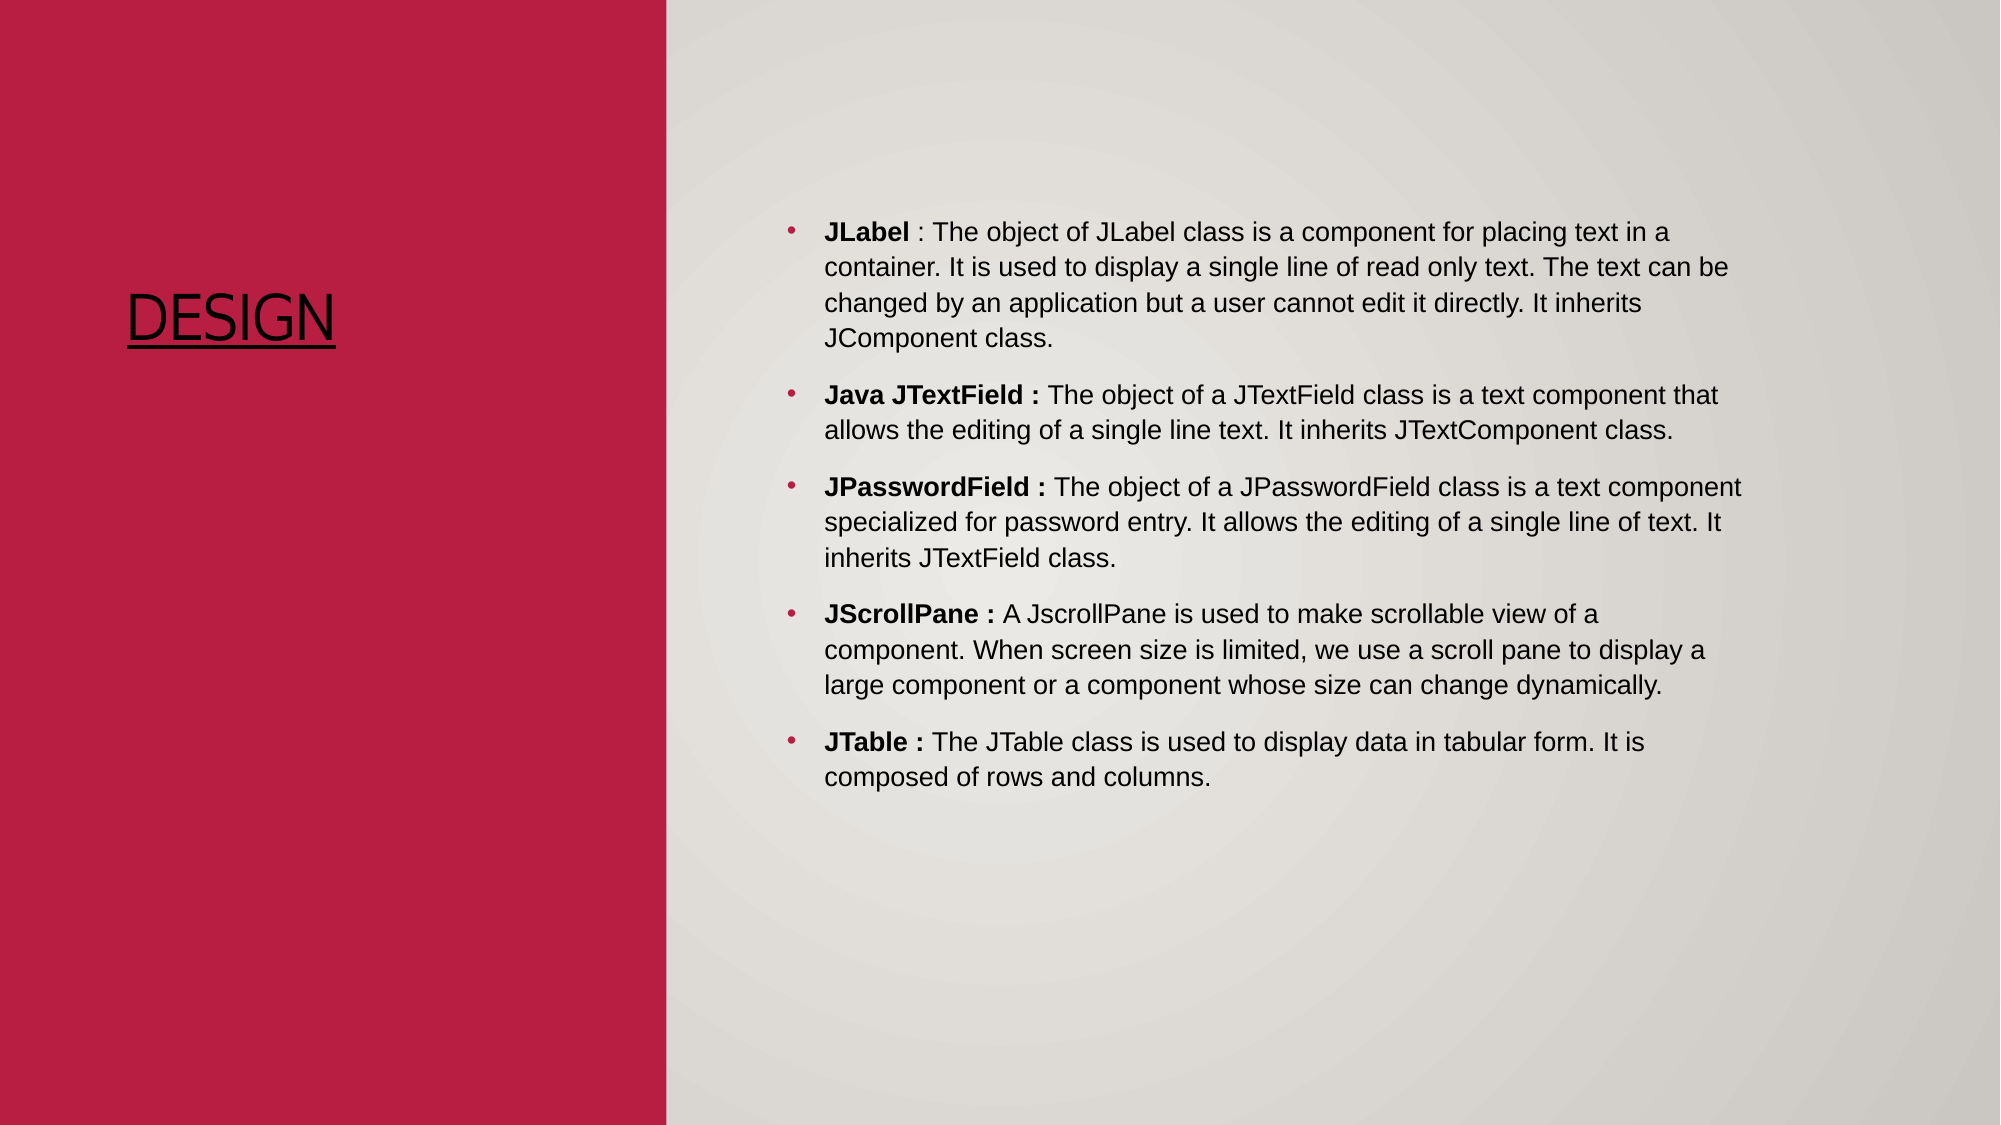

JLabel : The object of JLabel class is a component for placing text in a container. It is used to display a single line of read only text. The text can be changed by an application but a user cannot edit it directly. It inherits JComponent class.
Java JTextField : The object of a JTextField class is a text component that allows the editing of a single line text. It inherits JTextComponent class.
JPasswordField : The object of a JPasswordField class is a text component specialized for password entry. It allows the editing of a single line of text. It inherits JTextField class.
JScrollPane : A JscrollPane is used to make scrollable view of a component. When screen size is limited, we use a scroll pane to display a large component or a component whose size can change dynamically.
JTable : The JTable class is used to display data in tabular form. It is composed of rows and columns.

DESIGN